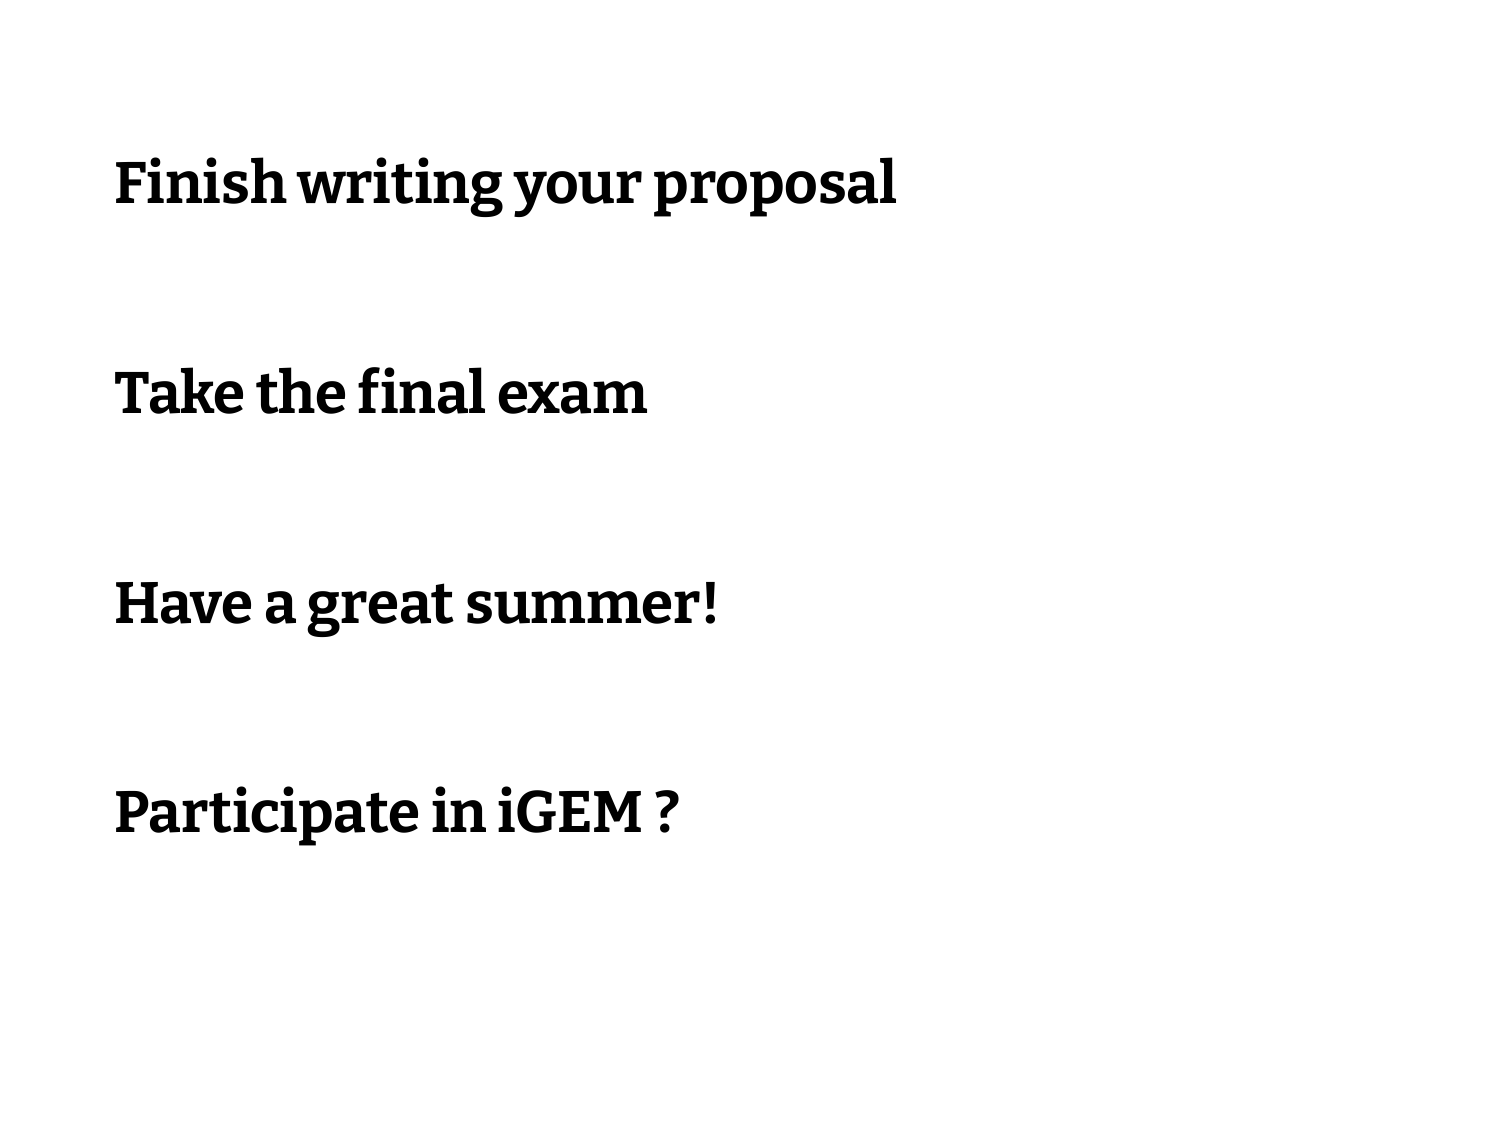

Finish writing your proposal

Take the final exam

Have a great summer!

Participate in iGEM ?